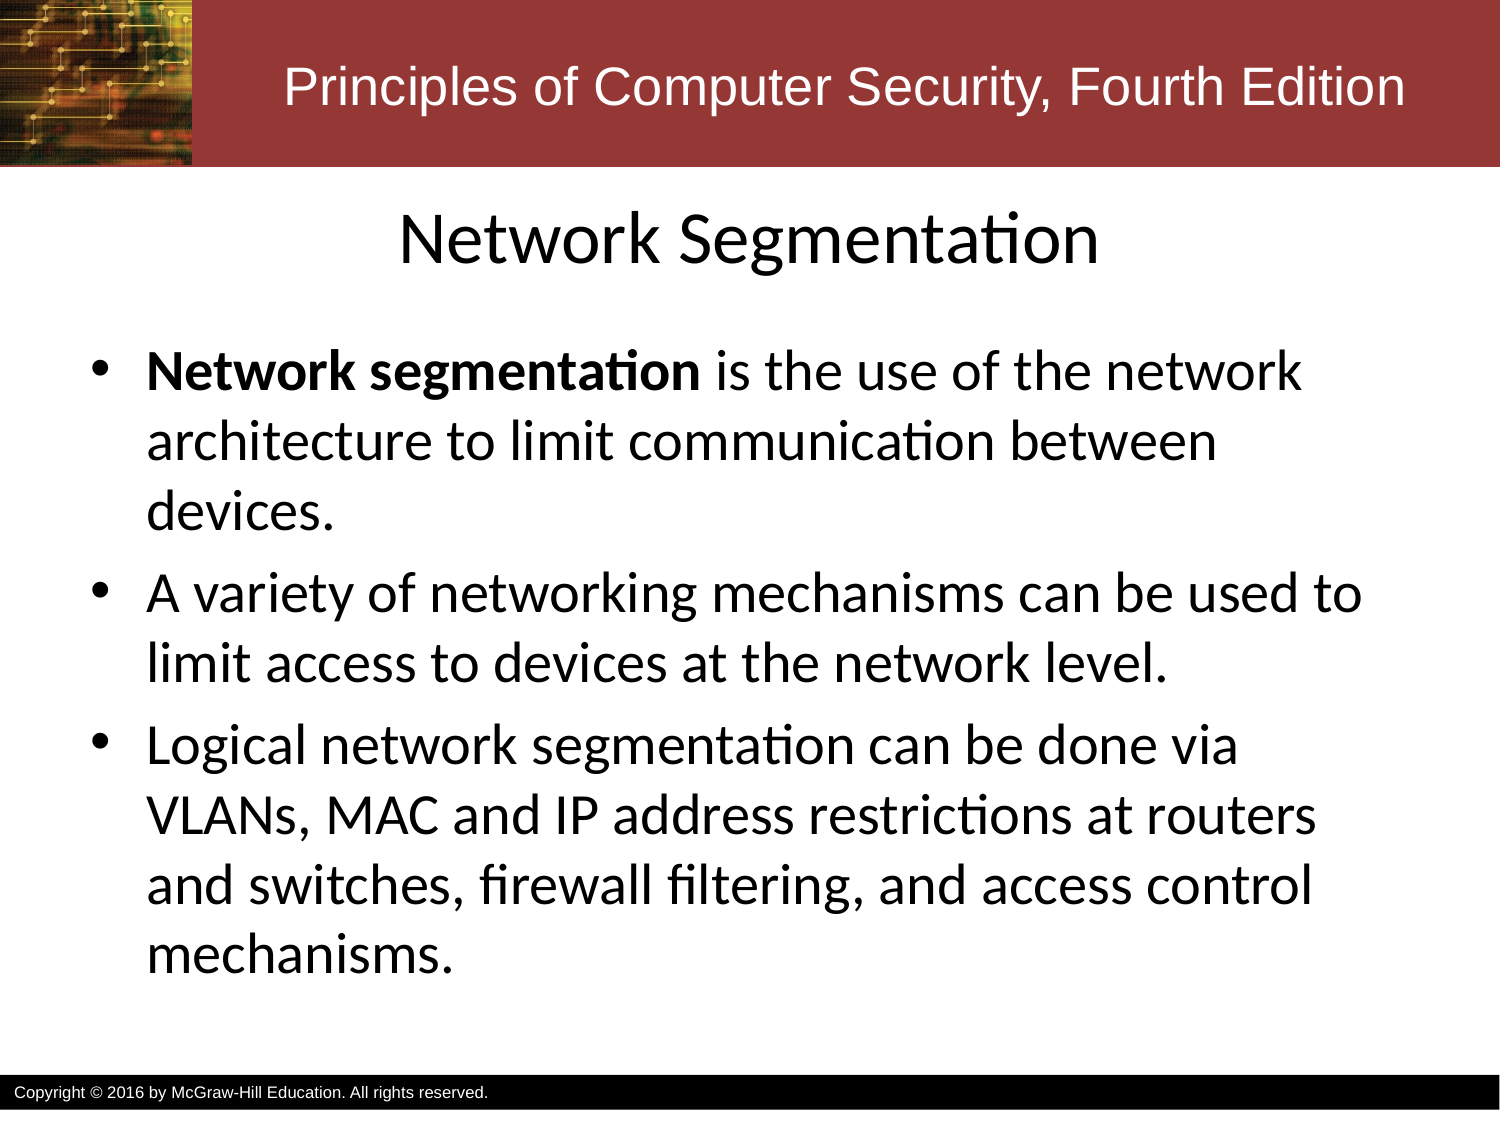

# Network Segmentation
Network segmentation is the use of the network architecture to limit communication between devices.
A variety of networking mechanisms can be used to limit access to devices at the network level.
Logical network segmentation can be done via VLANs, MAC and IP address restrictions at routers and switches, firewall filtering, and access control mechanisms.